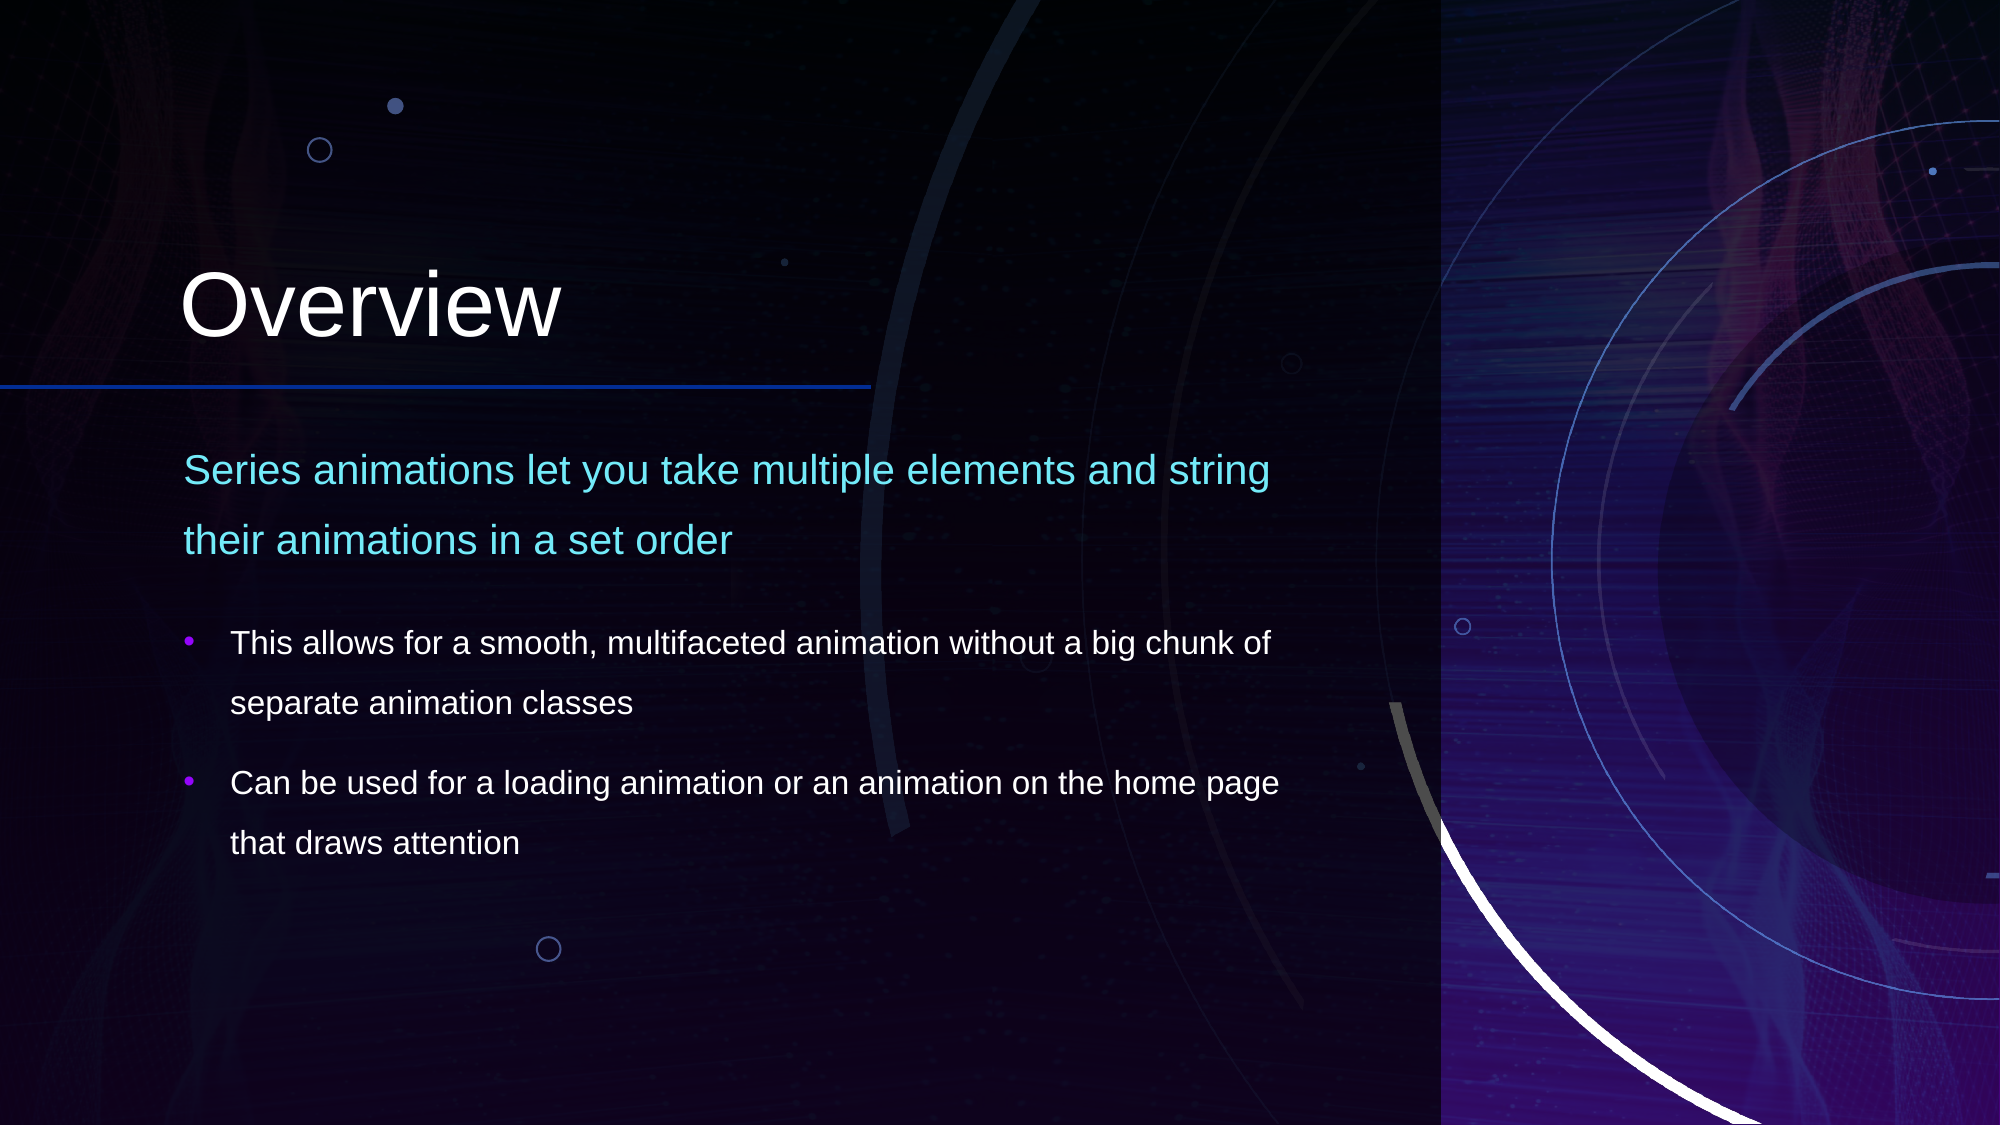

# Overview
Series animations let you take multiple elements and string their animations in a set order
This allows for a smooth, multifaceted animation without a big chunk of separate animation classes
Can be used for a loading animation or an animation on the home page that draws attention